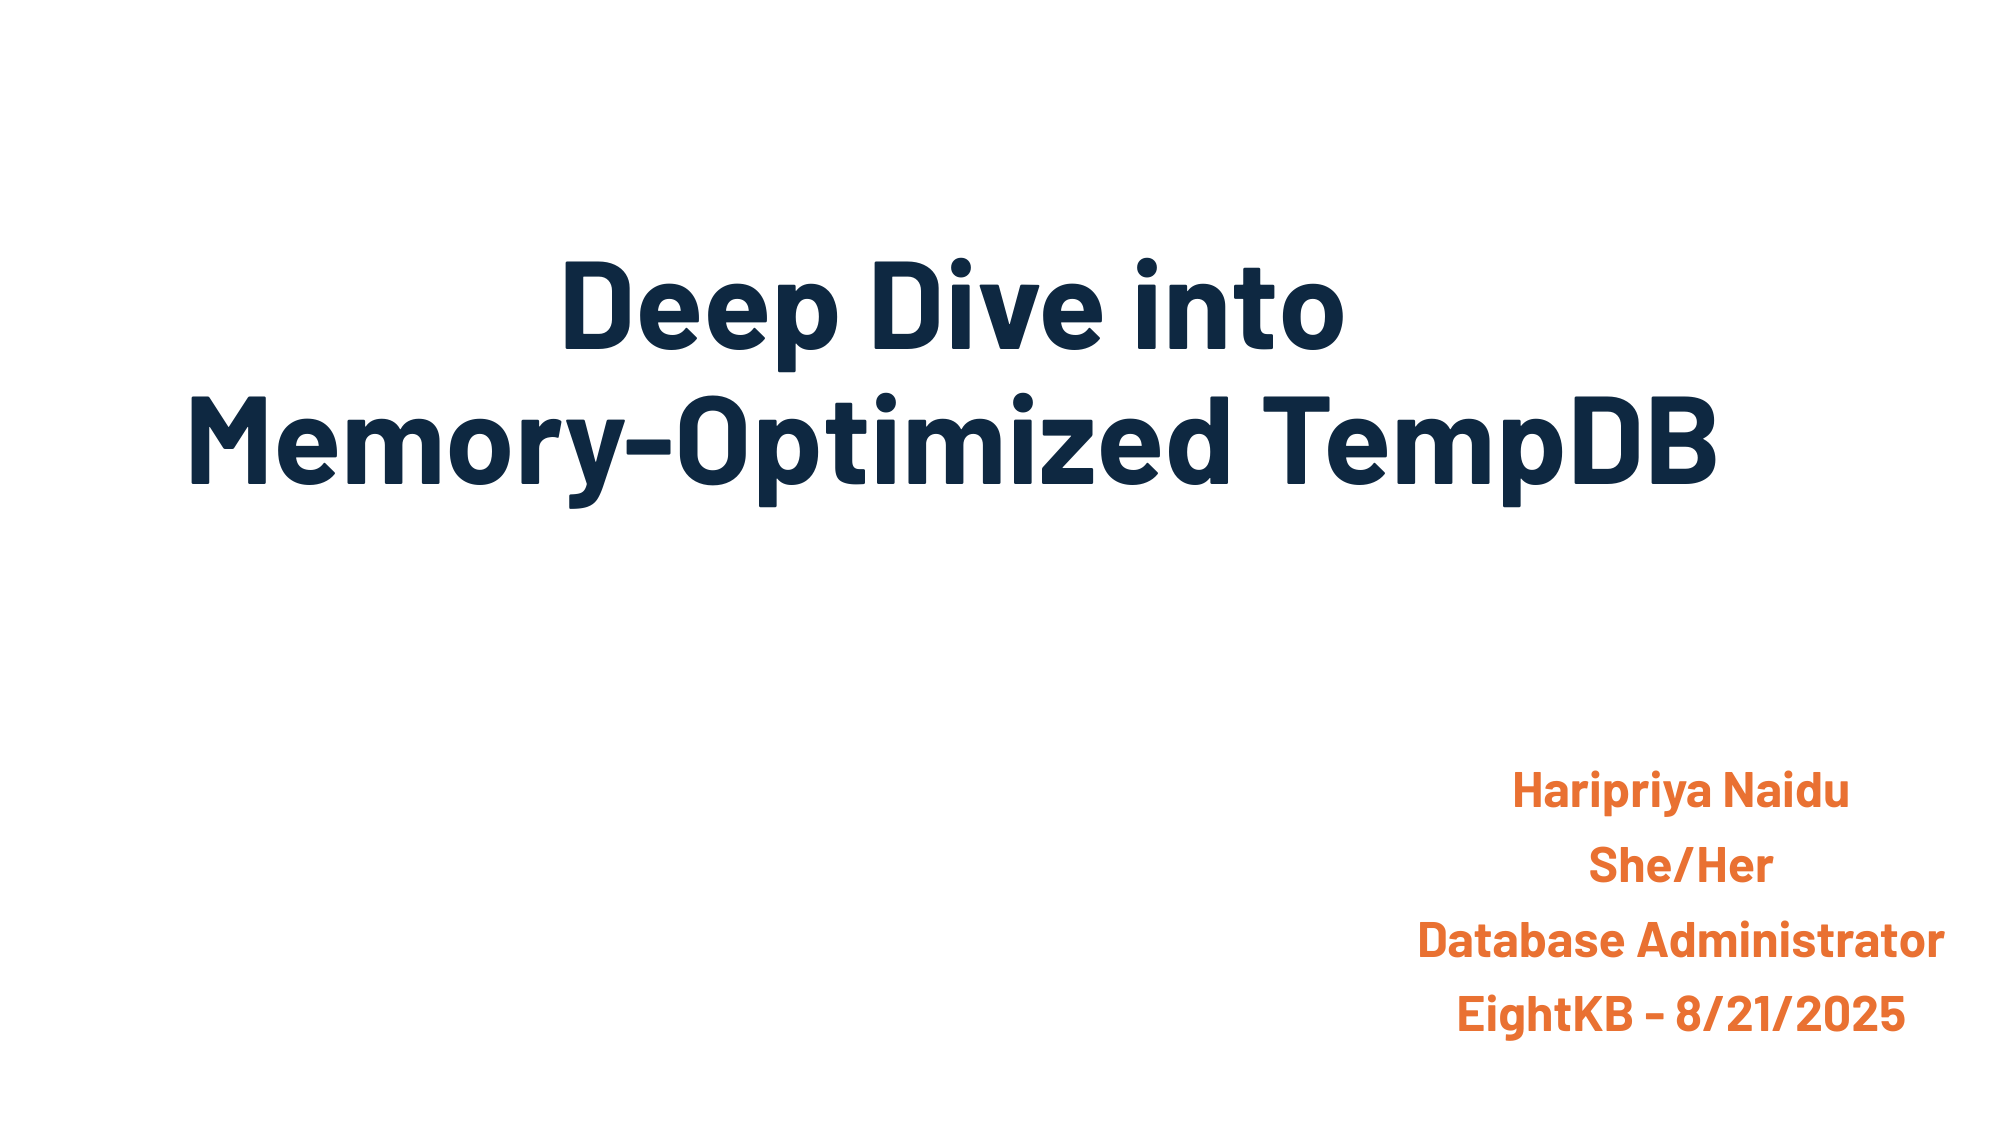

# Deep Dive into Memory-Optimized TempDB
Haripriya Naidu
She/Her
Database Administrator
EightKB - 8/21/2025